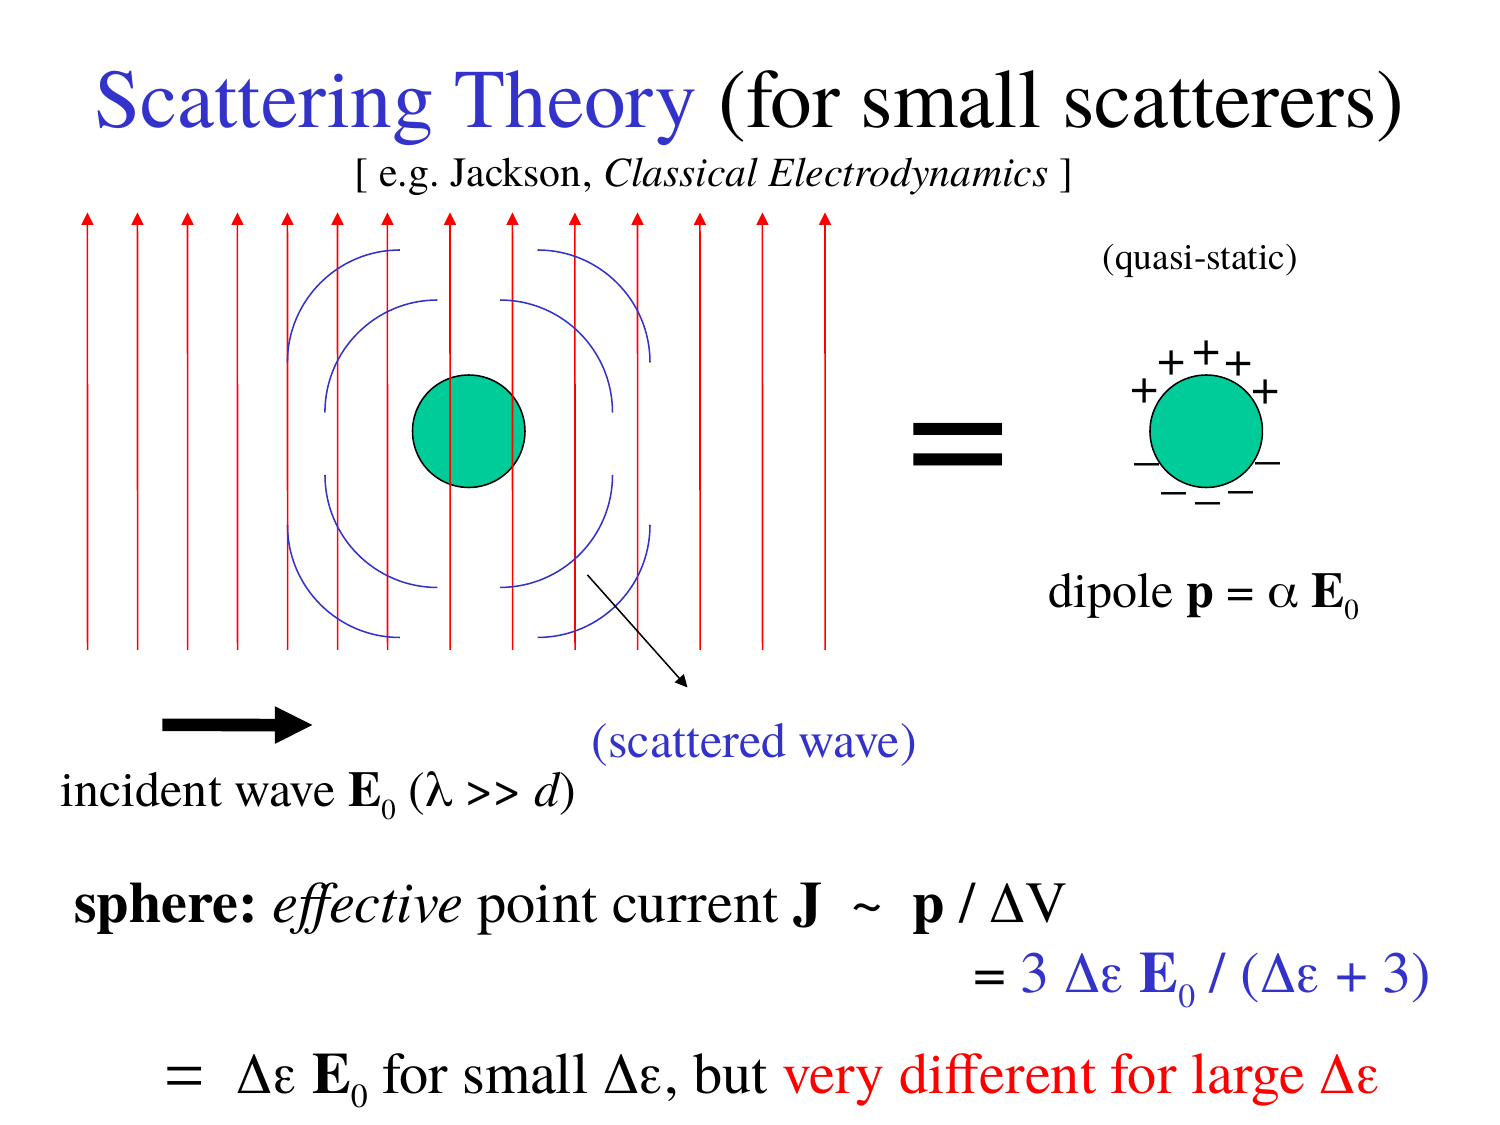

# Scattering Theory (for small scatterers)
[ e.g. Jackson, Classical Electrodynamics ]

(quasi-static)

=
+
+
+
+
+

–
–
–
–

–
dipole p = α E0

(scattered wave)

incident wave E0 (λ >> d)
sphere: effective point current J  ~  p / ΔV
                                                              = 3 Δε E0 / (Δε + 3)
= Δε E0 for small Δε, but very different for large Δε